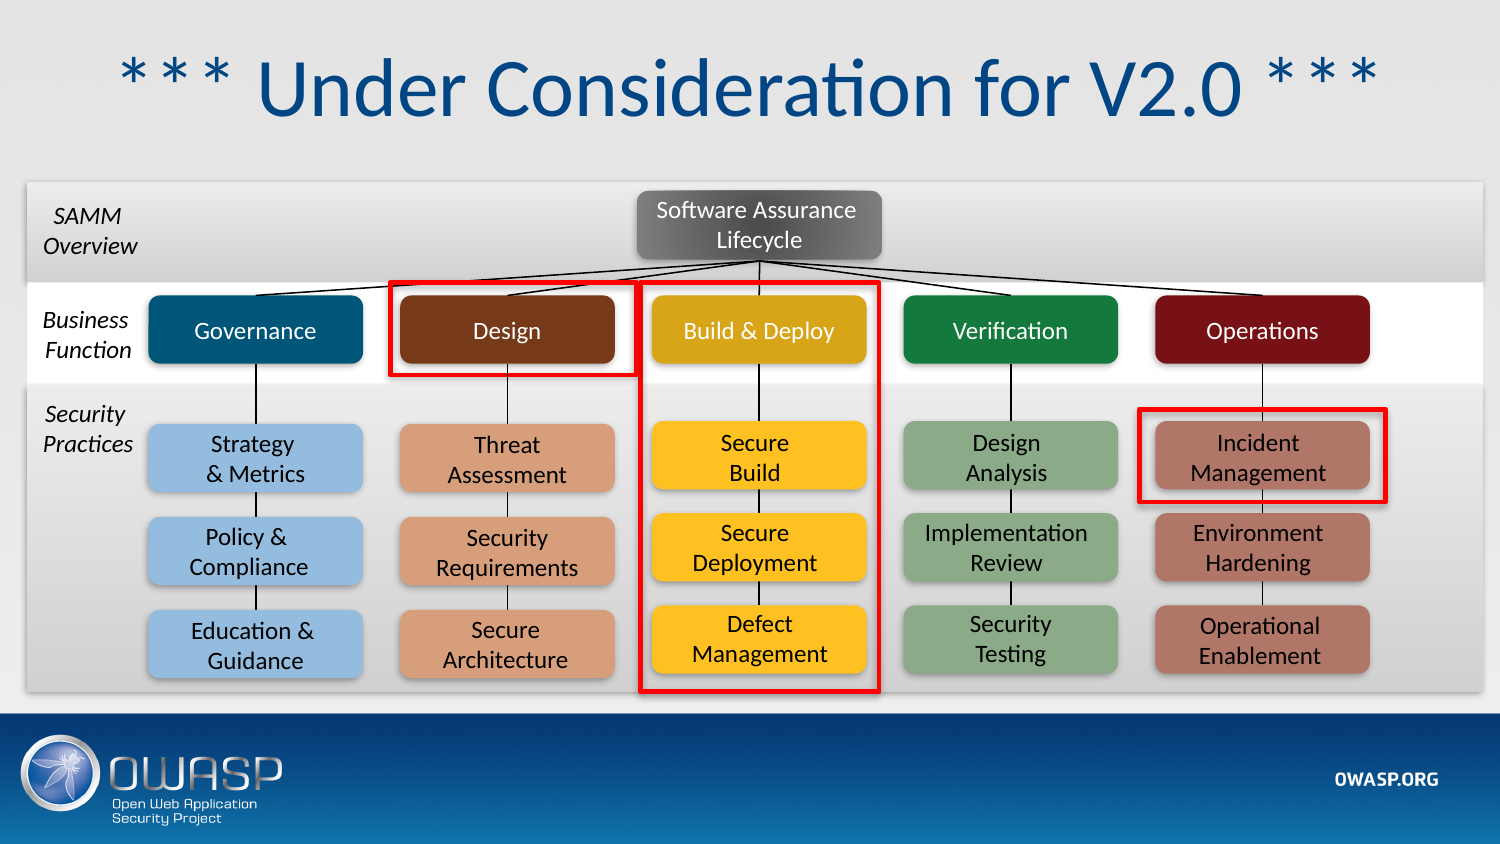

# *** Under Consideration for V2.0 ***

SAMM
Overview
Business
Function
Security
Practices
Software Assurance
Lifecycle

Design
Verification
Operations
Governance
Build & Deploy

Secure
Build
Design
Analysis
Incident
Management
Strategy
& Metrics
Threat
Assessment

Secure
Deployment
Implementation
Review
Environment
Hardening
Policy &
Compliance

Security
Requirements

Defect
Management
Security
Testing
Operational
Enablement

Secure
Architecture
Education &
Guidance